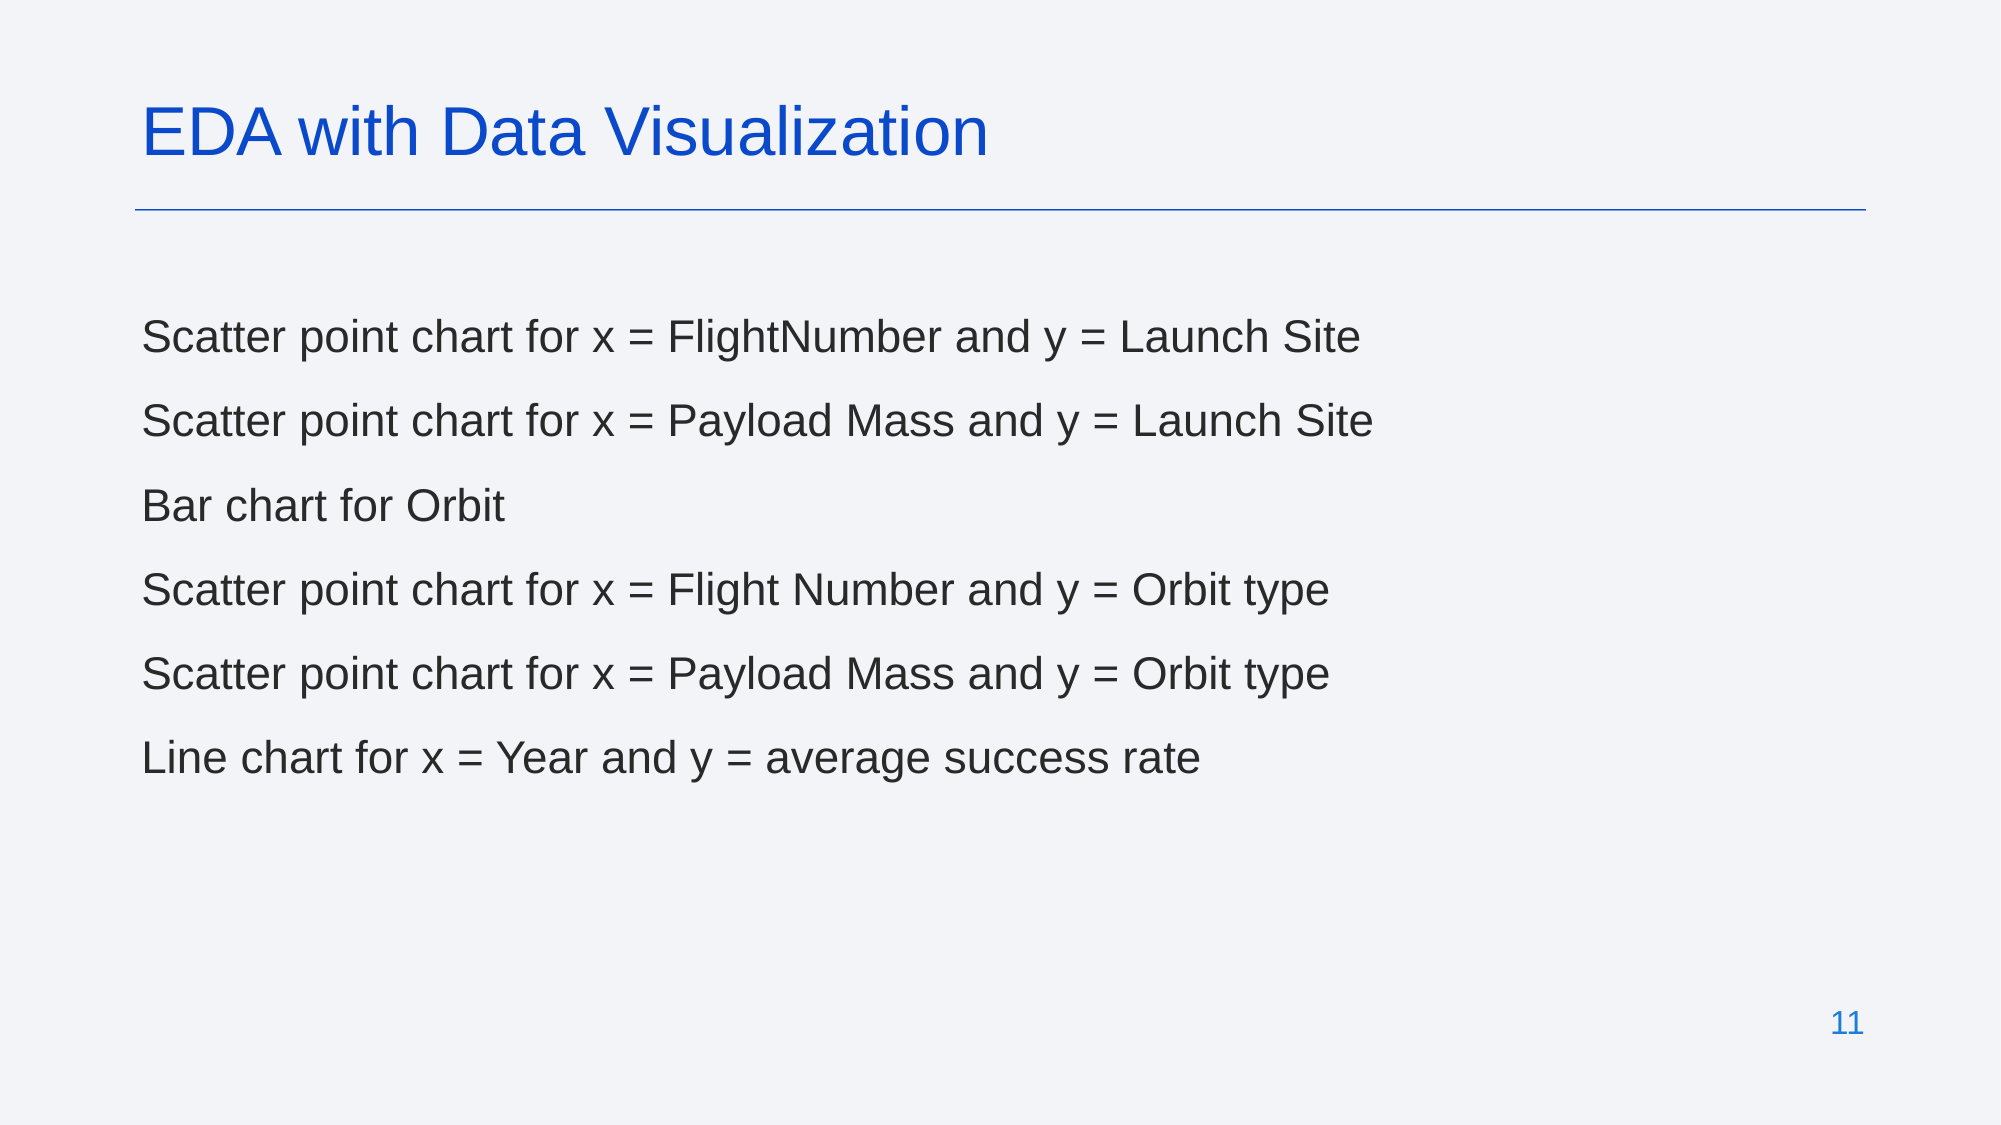

EDA with Data Visualization
Scatter point chart for x = FlightNumber and y = Launch Site
Scatter point chart for x = Payload Mass and y = Launch Site
Bar chart for Orbit
Scatter point chart for x = Flight Number and y = Orbit type
Scatter point chart for x = Payload Mass and y = Orbit type
Line chart for x = Year and y = average success rate

11